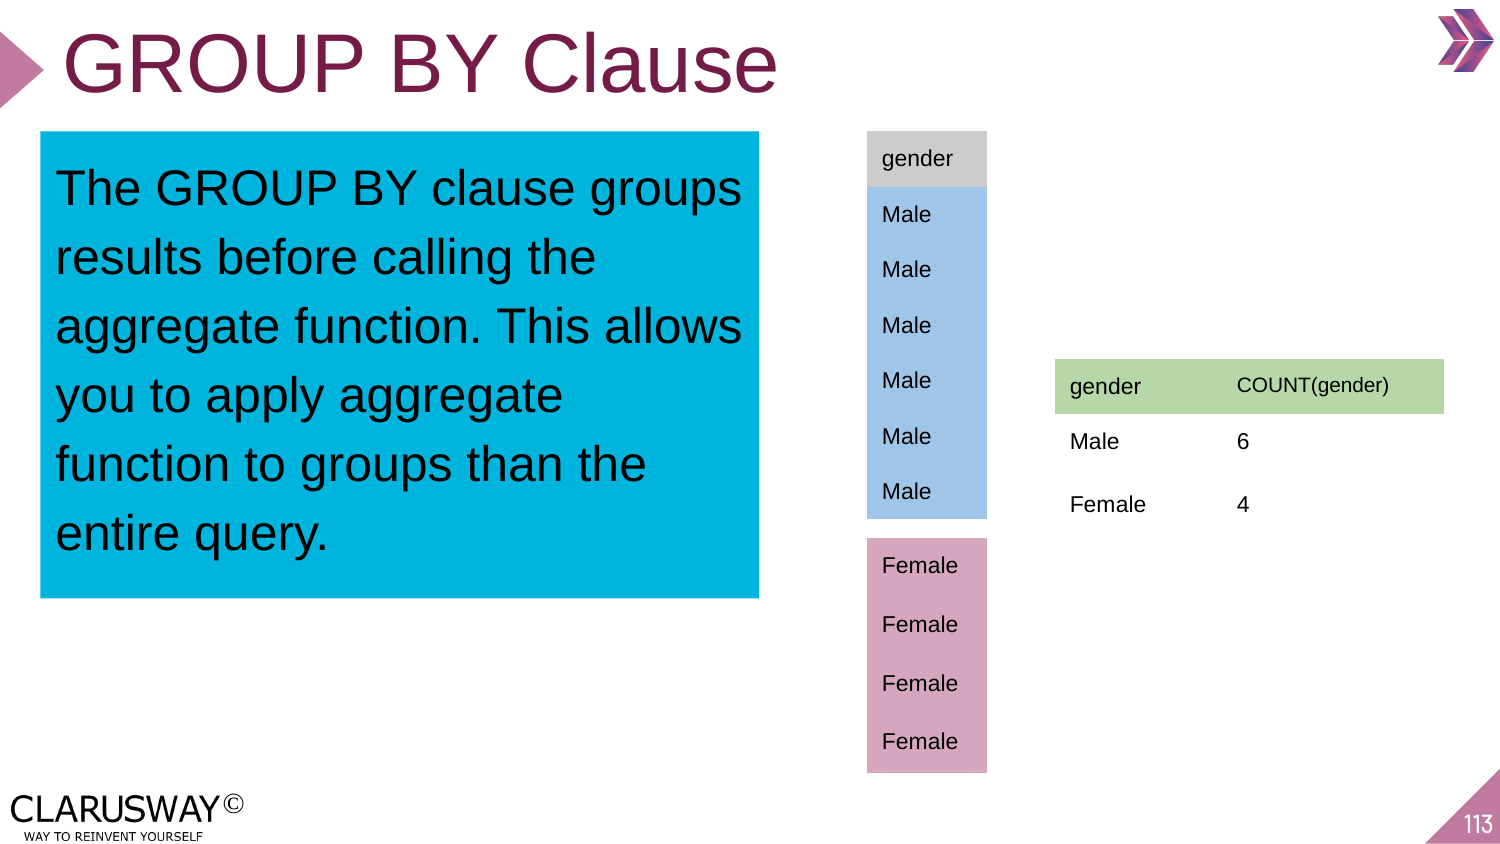

# GROUP BY Clause

| gender |
| --- |
| Male |
| Male |
| Male |
| Male |
| Male |
| Male |
The GROUP BY clause groups results before calling the aggregate function. This allows you to apply aggregate function to groups than the entire query.

| gender | COUNT(gender) |
| --- | --- |
| Male | 6 |
| Female | 4 |
| Female |
| --- |
| Female |
| Female |
| Female |
113